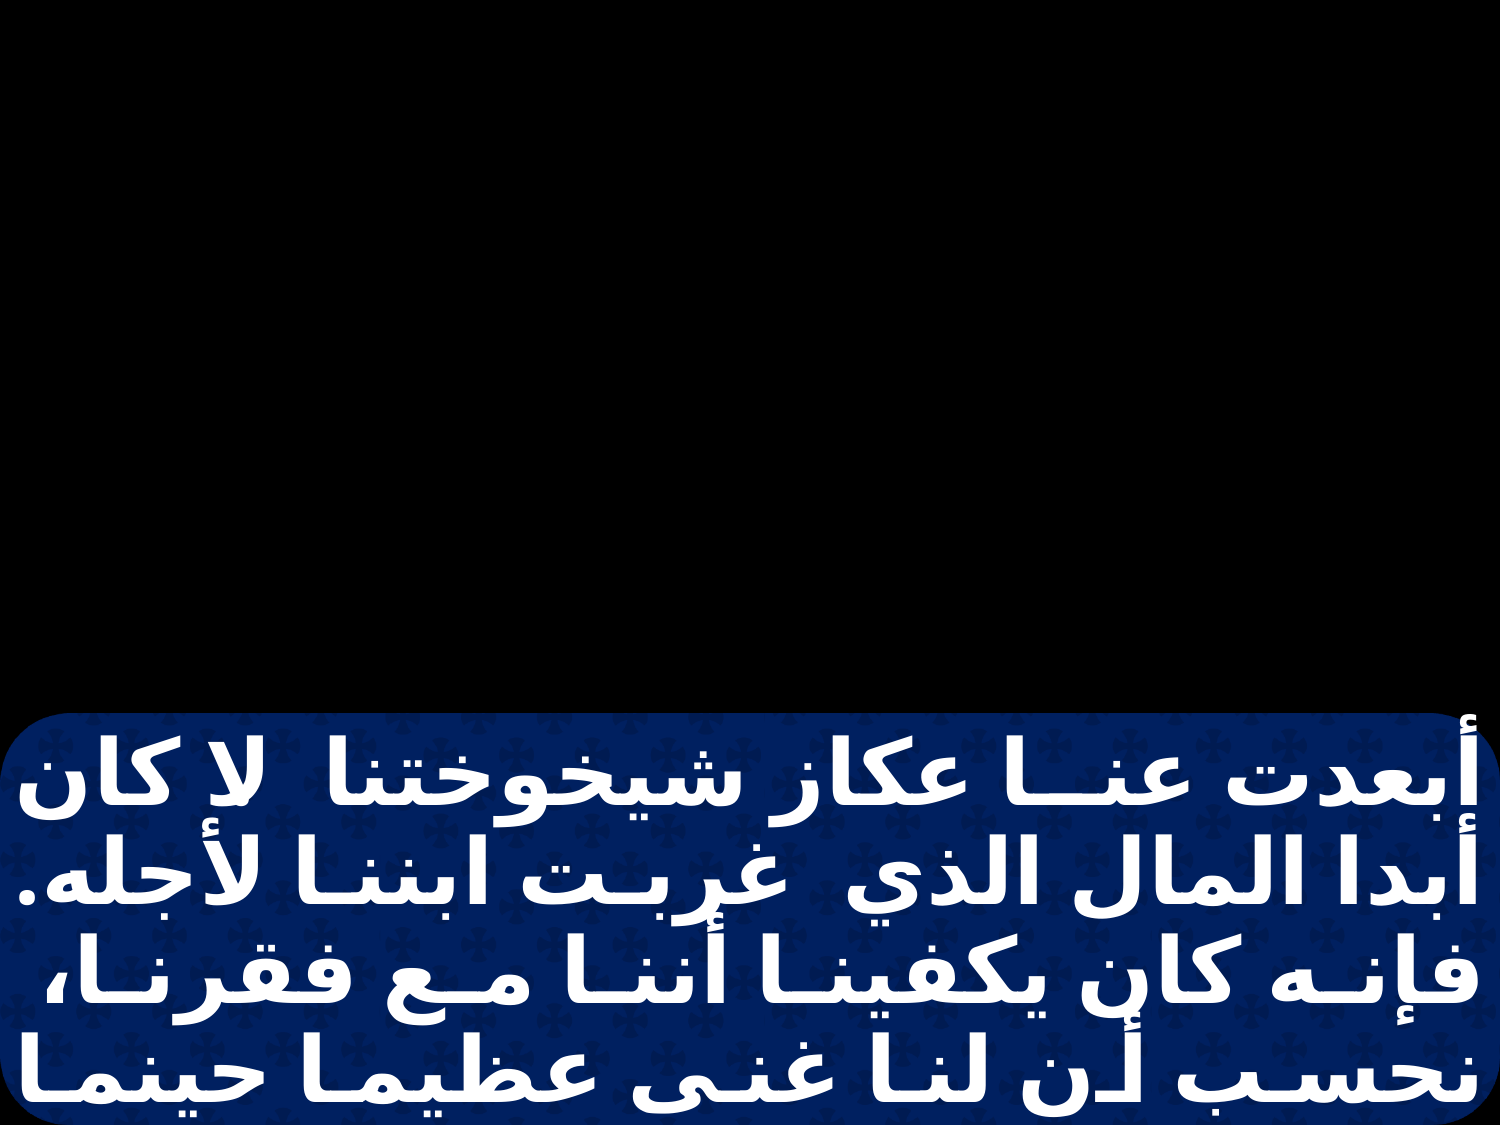

أبعدت عنا عكاز شيخوختنا. لا كان أبدا المال الذي  غربت ابننا لأجله. فإنه كان يكفينا أننا مع فقرنا،  نحسب أن لنا غنى عظيما حينما تبصر ولدنا. فقال  طوبيت: لا تبكي سالما ذهب ابننا وسالما يعود إلينا